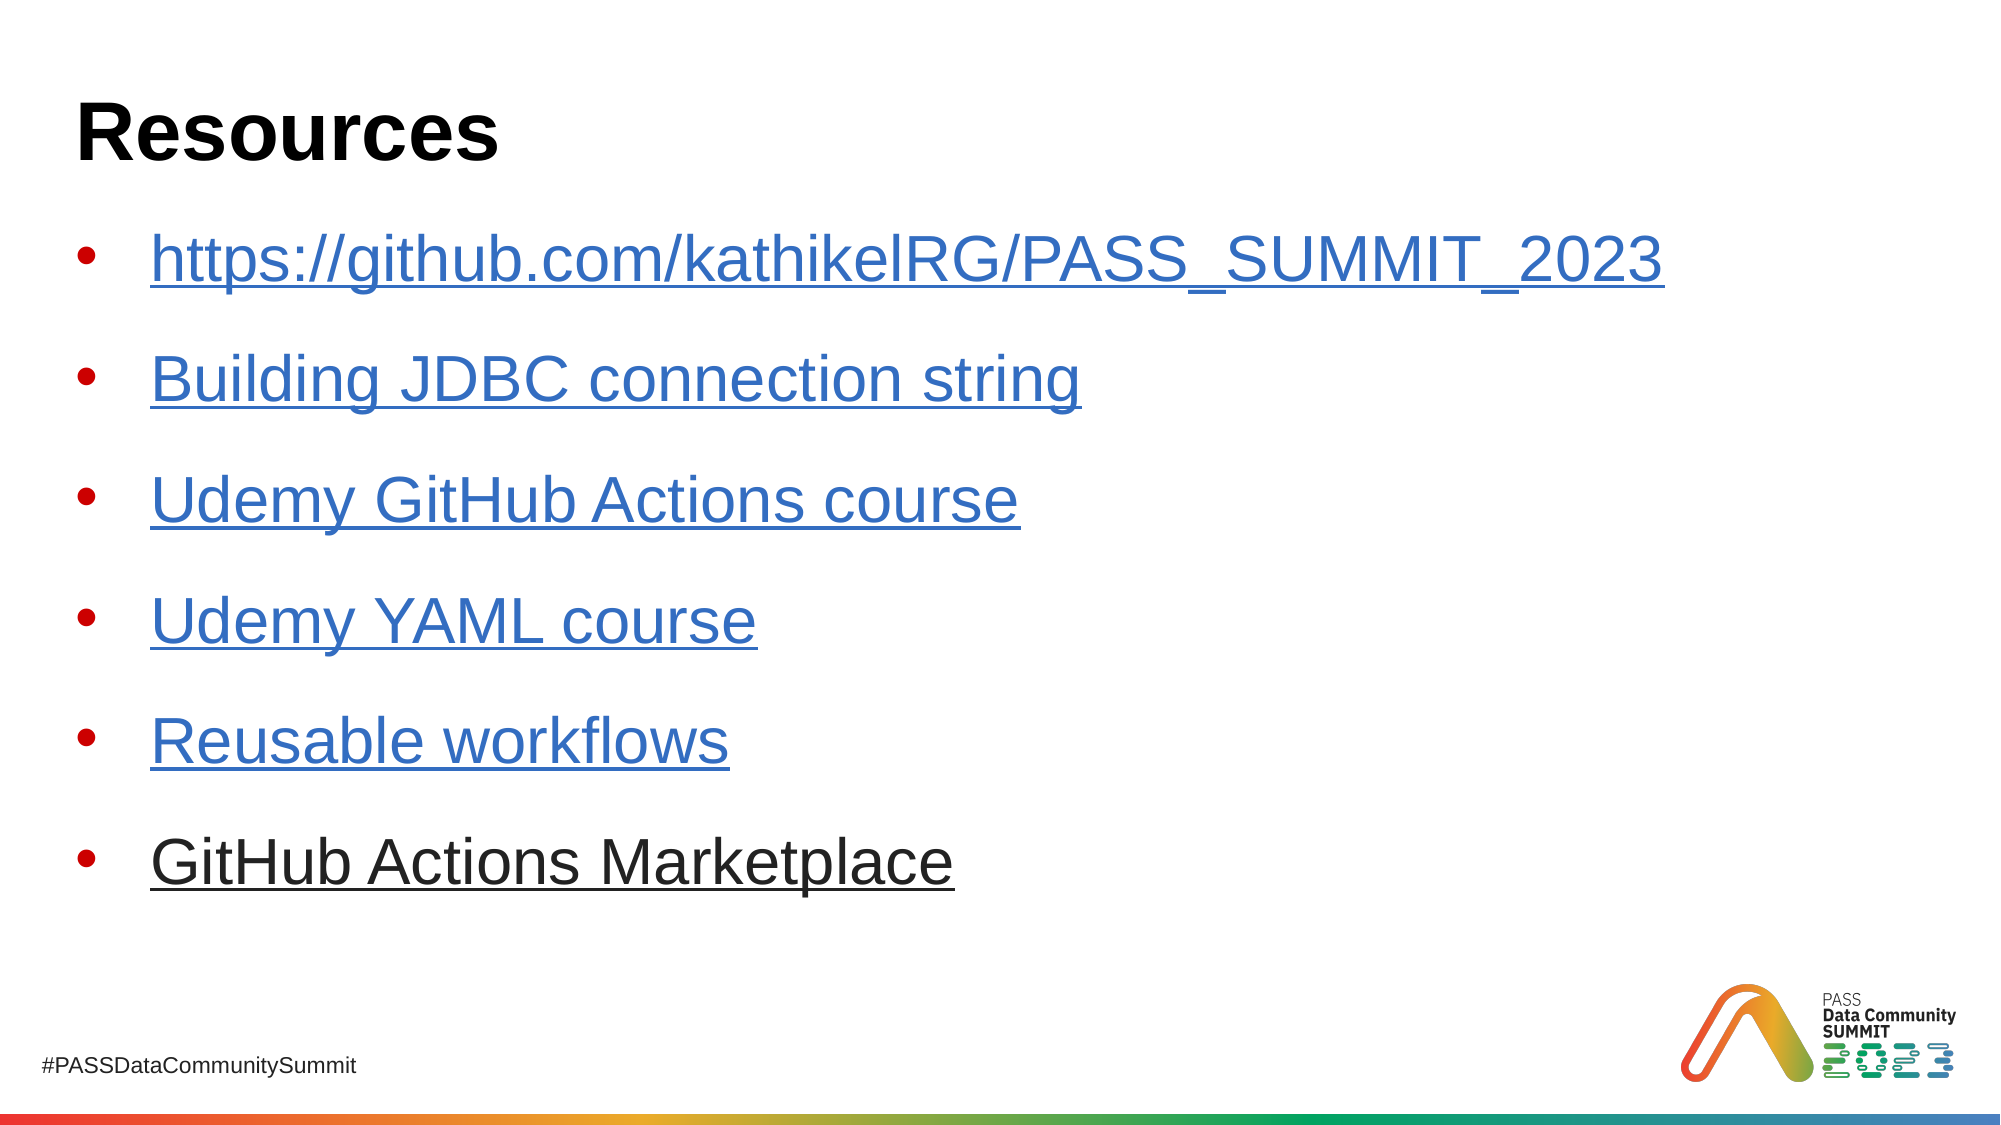

# Resources
https://github.com/kathikelRG/PASS_SUMMIT_2023
Building JDBC connection string
Udemy GitHub Actions course
Udemy YAML course
Reusable workflows
GitHub Actions Marketplace